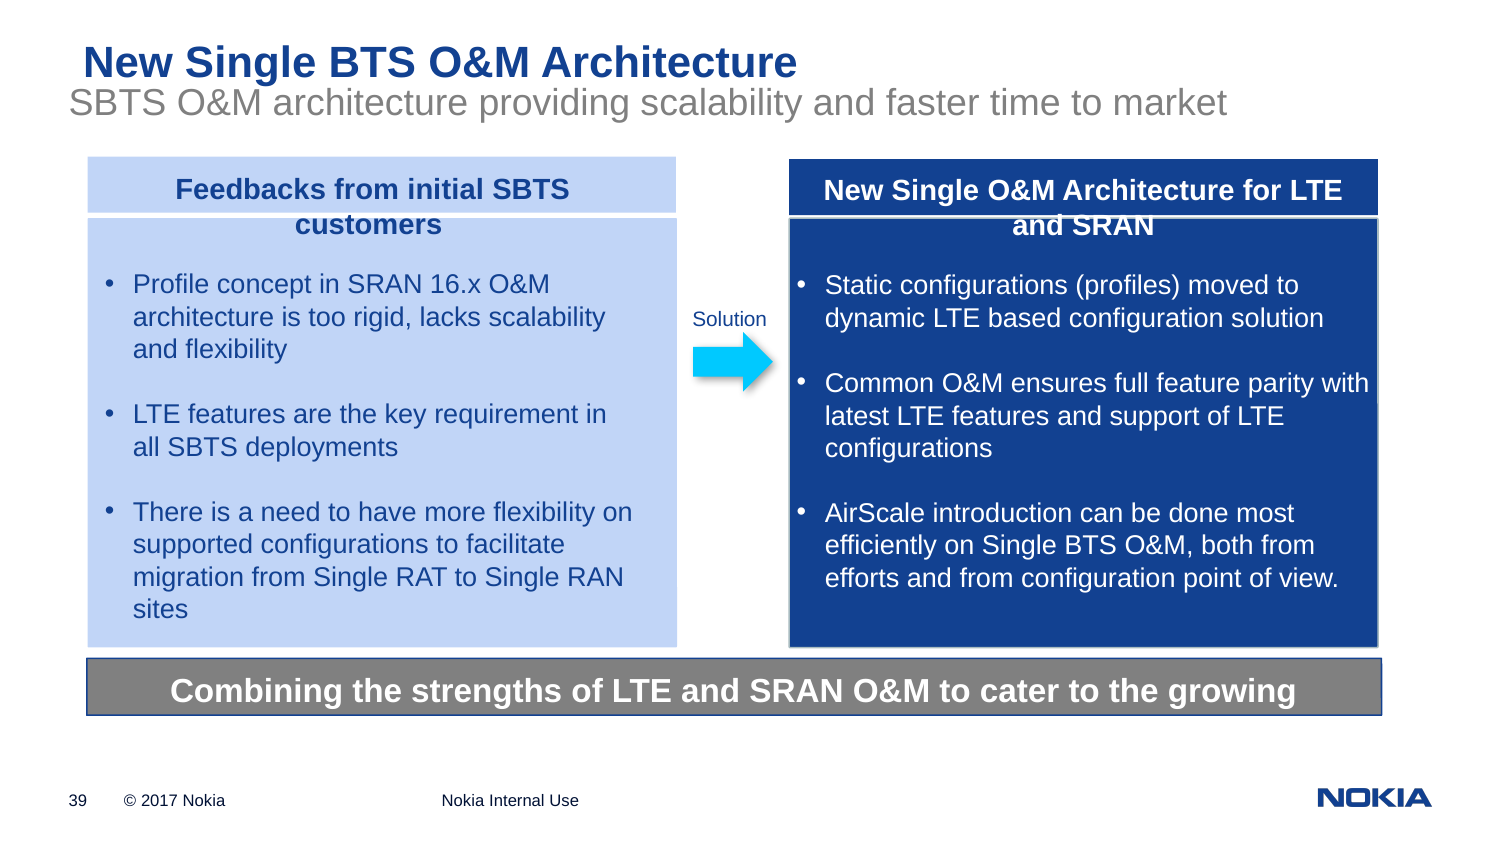

New Single BTS O&M Architecture
SBTS O&M architecture providing scalability and faster time to market

Feedbacks from initial SBTS customers

Profile concept in SRAN 16.x O&M architecture is too rigid, lacks scalability and flexibility

LTE features are the key requirement in all SBTS deployments

There is a need to have more flexibility on supported configurations to facilitate migration from Single RAT to Single RAN sites
New Single O&M Architecture for LTE and SRAN

Static configurations (profiles) moved to dynamic LTE based configuration solution

Common O&M ensures full feature parity with latest LTE features and support of LTE configurations

AirScale introduction can be done most efficiently on Single BTS O&M, both from efforts and from configuration point of view.

Solution

Combining the strengths of LTE and SRAN O&M to cater to the growing customer base base
Nokia Internal Use